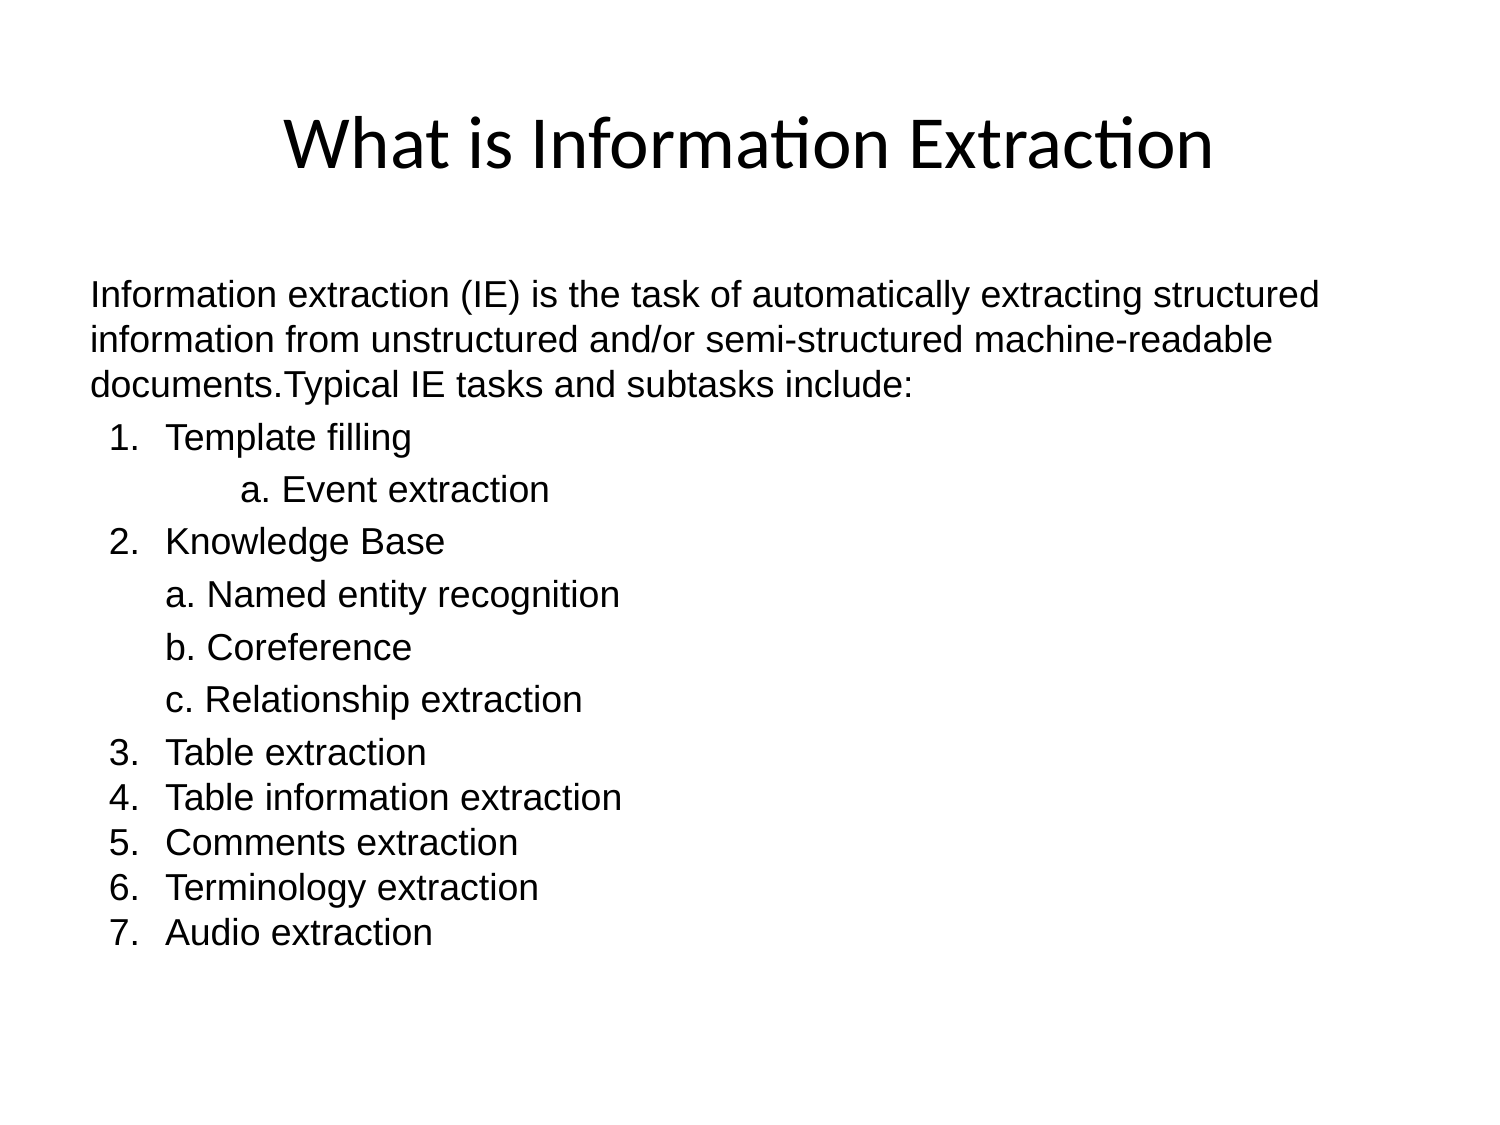

# What is Information Extraction
Information extraction (IE) is the task of automatically extracting structured information from unstructured and/or semi-structured machine-readable documents.Typical IE tasks and subtasks include:
Template filling
	a. Event extraction
Knowledge Base
a. Named entity recognition
b. Coreference
c. Relationship extraction
Table extraction
Table information extraction
Comments extraction
Terminology extraction
Audio extraction